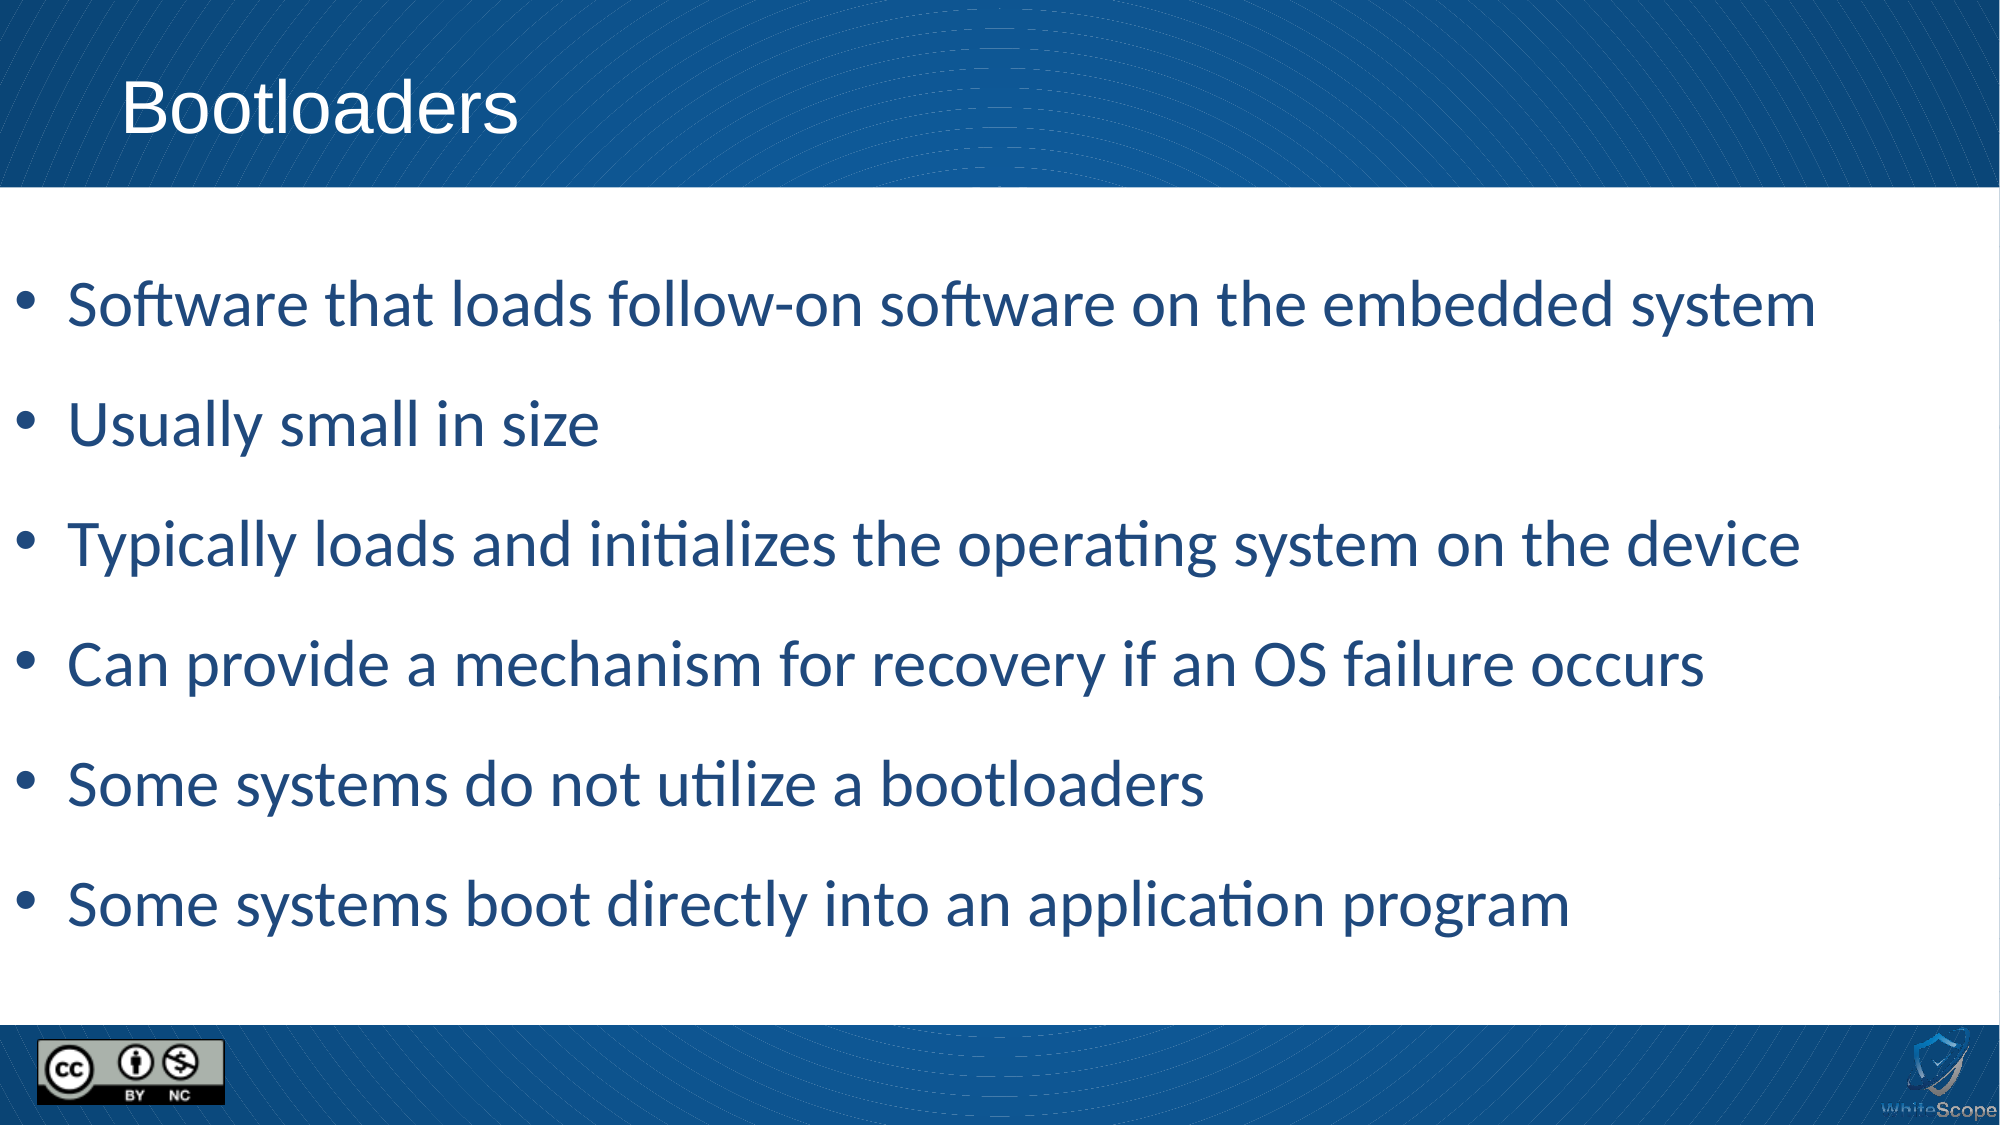

# Bootloaders
  Software that loads follow-on software on the embedded system
  Usually small in size
  Typically loads and initializes the operating system on the device
  Can provide a mechanism for recovery if an OS failure occurs
  Some systems do not utilize a bootloaders
  Some systems boot directly into an application program